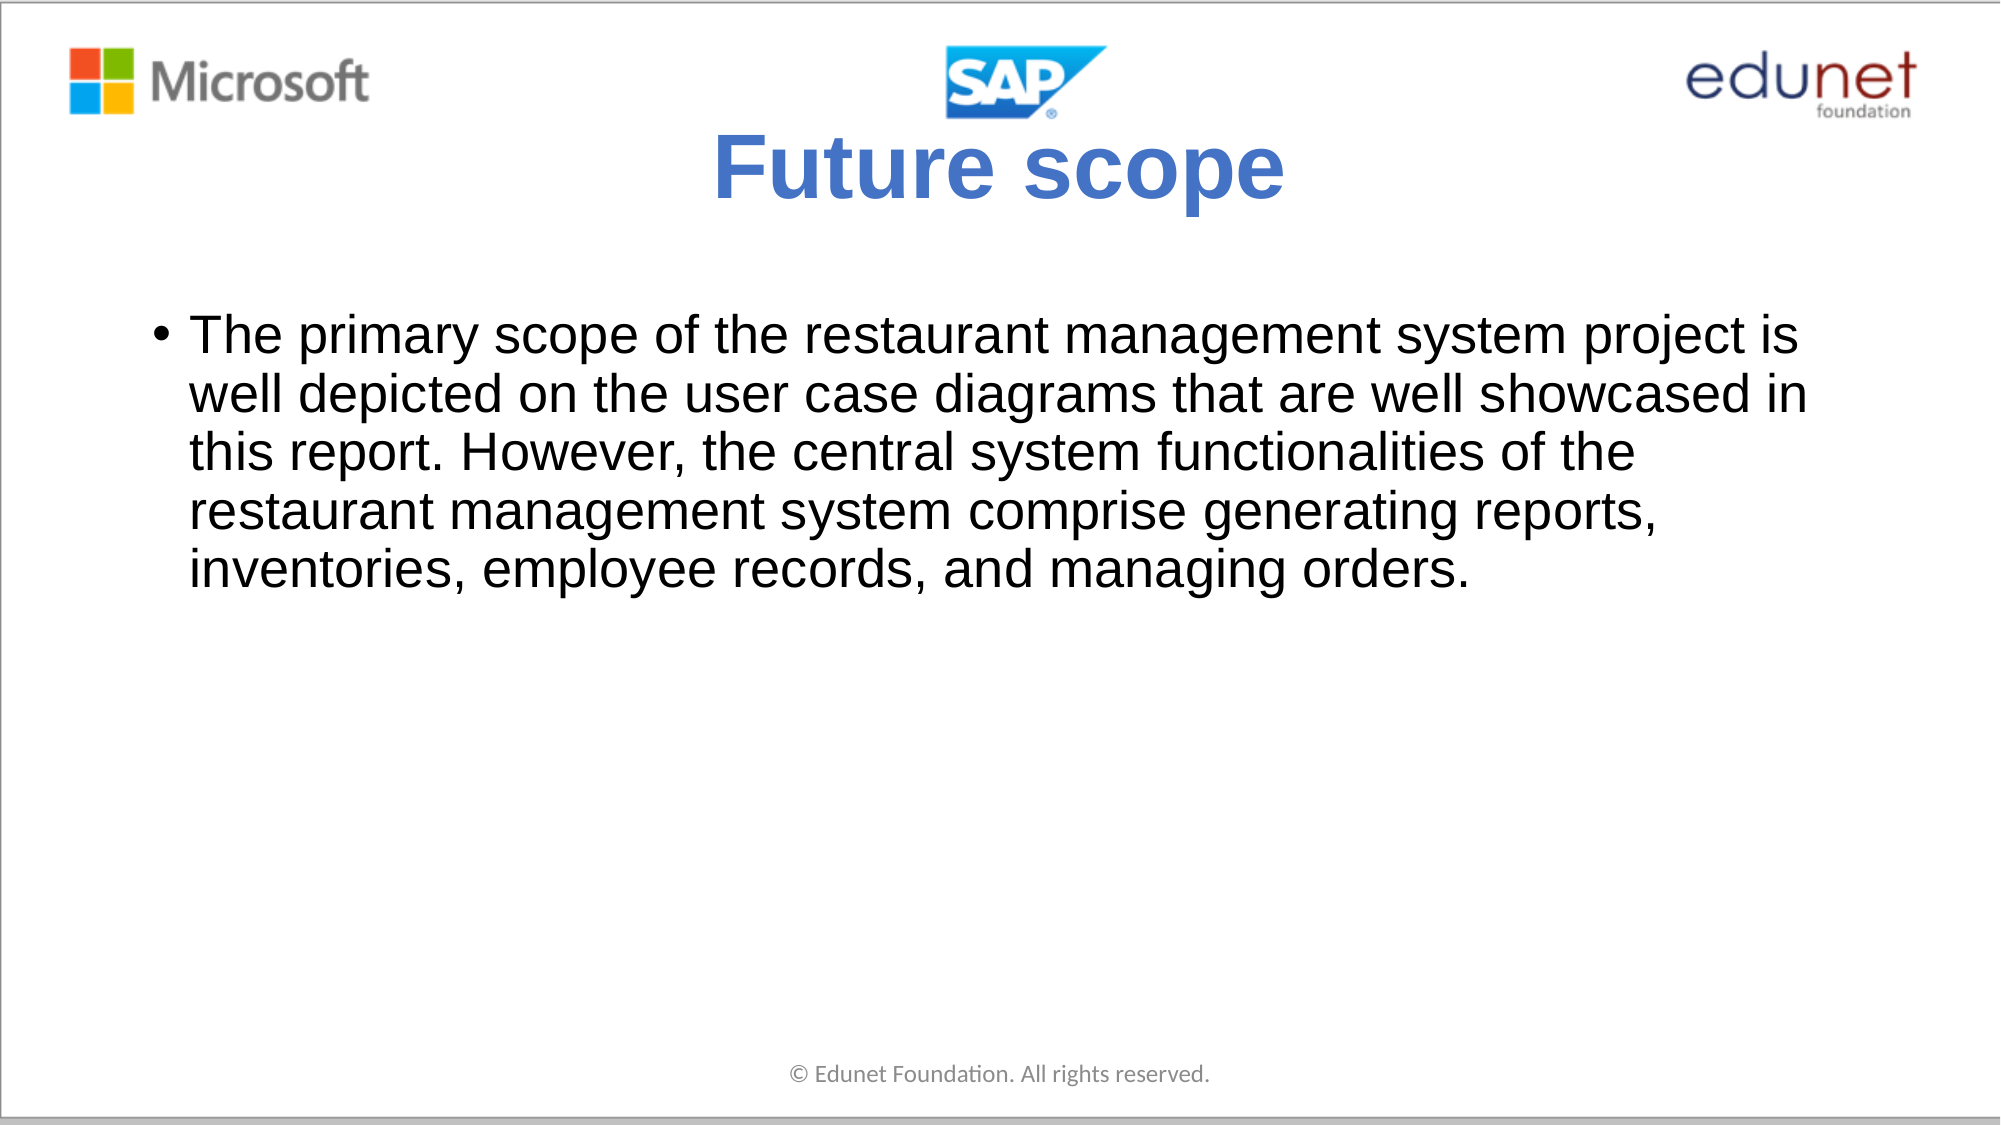

# Future scope
The primary scope of the restaurant management system project is well depicted on the user case diagrams that are well showcased in this report. However, the central system functionalities of the restaurant management system comprise generating reports, inventories, employee records, and managing orders.
© Edunet Foundation. All rights reserved.